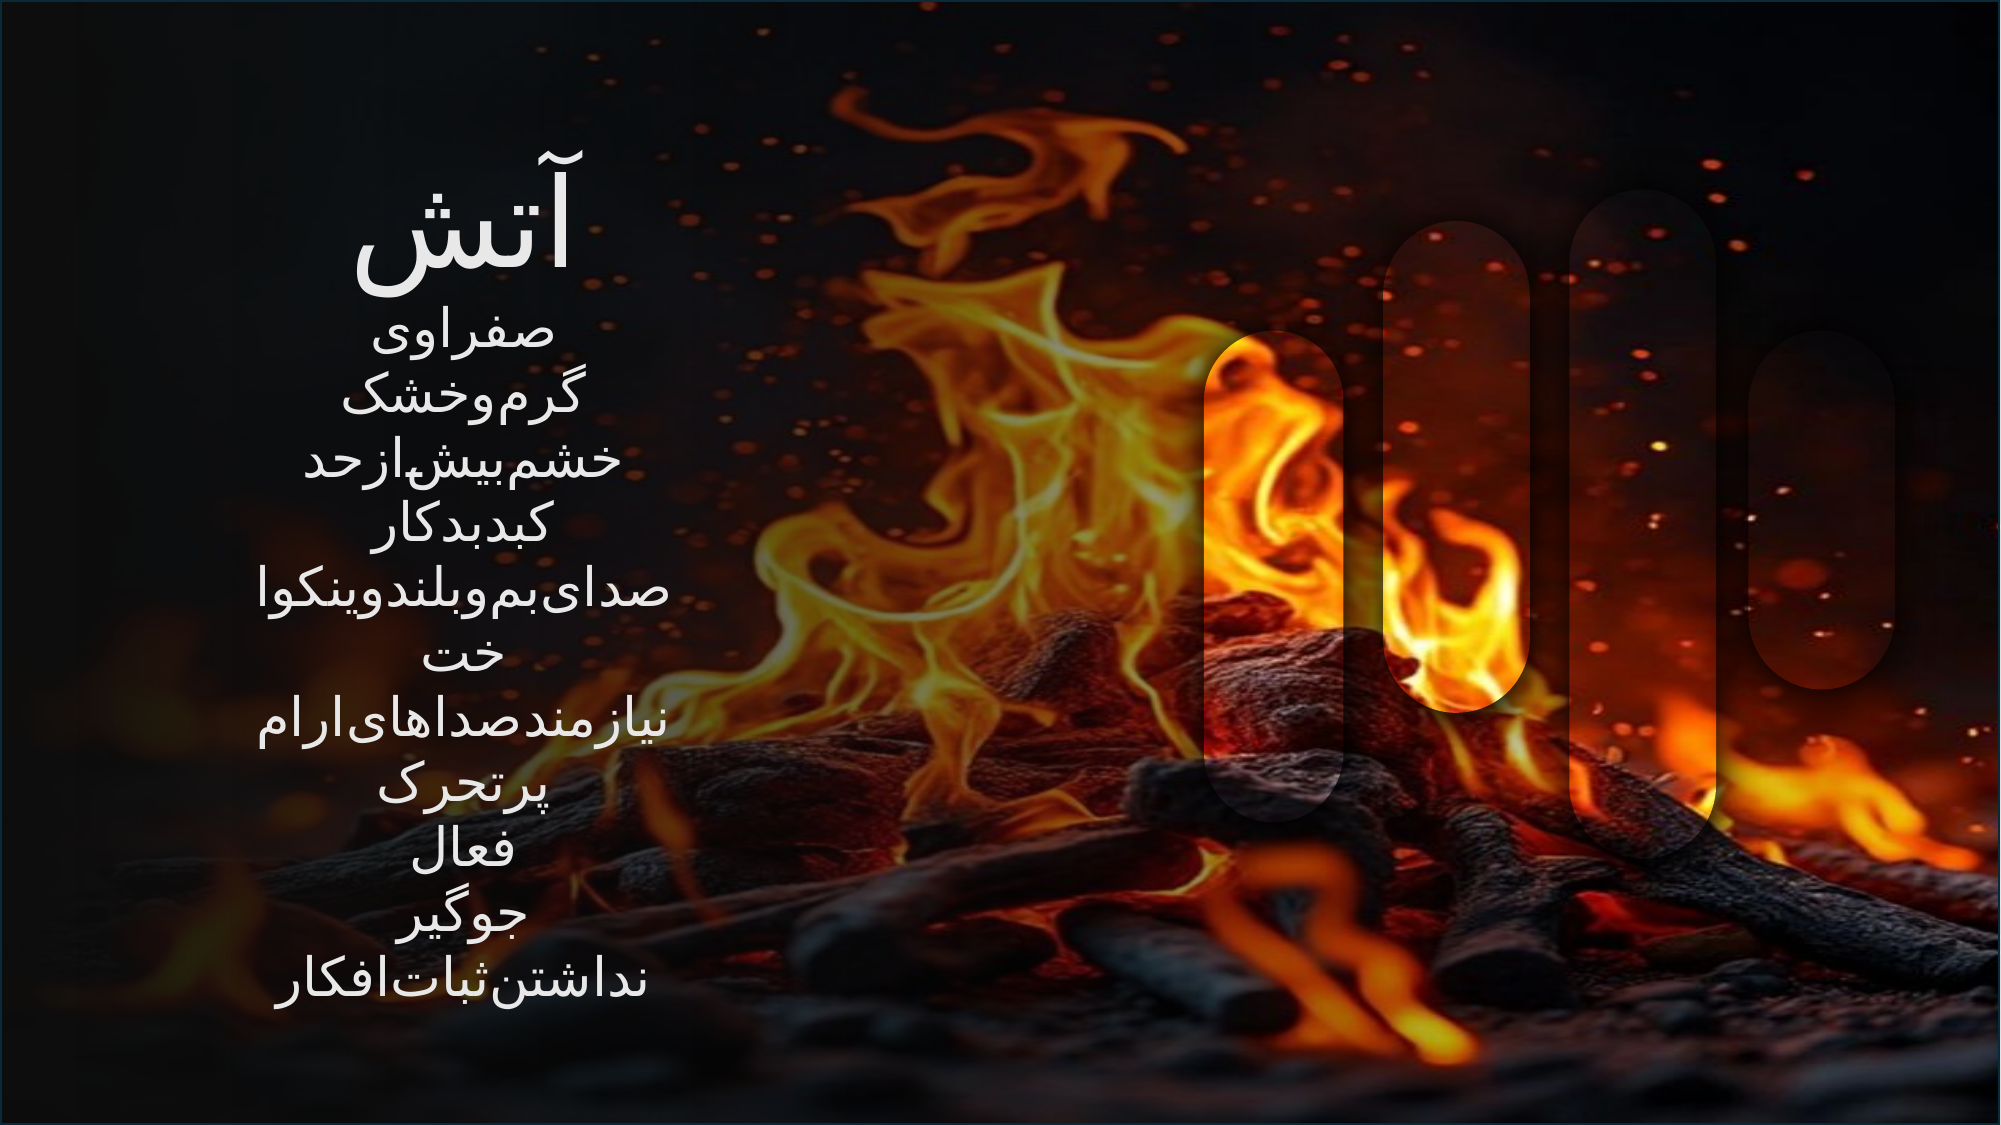

آتش
صفراوی
گرم‌وخشک
خشم‌بیش‌از‌حد
کبدبدکار
صدای‌بم‌وبلندوینکواخت
نیازمندصداهای‌ارام
پرتحرک
فعال
جوگیر
نداشتن‌ثبات‌افکار